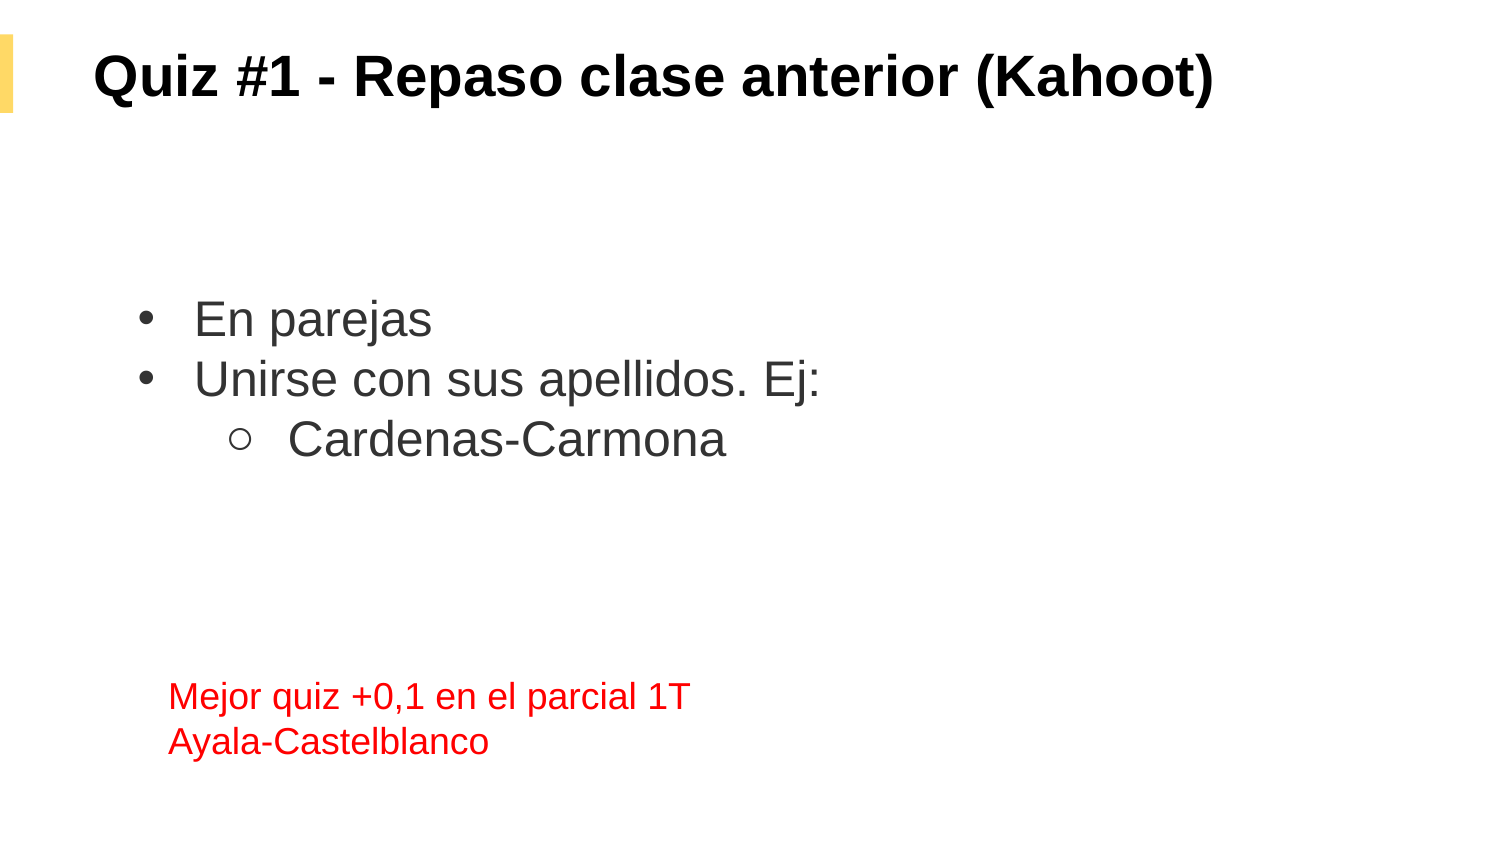

Quiz #1 - Repaso clase anterior (Kahoot)

En parejas
Unirse con sus apellidos. Ej:
Cardenas-Carmona

Mejor quiz +0,1 en el parcial 1T
Ayala-Castelblanco